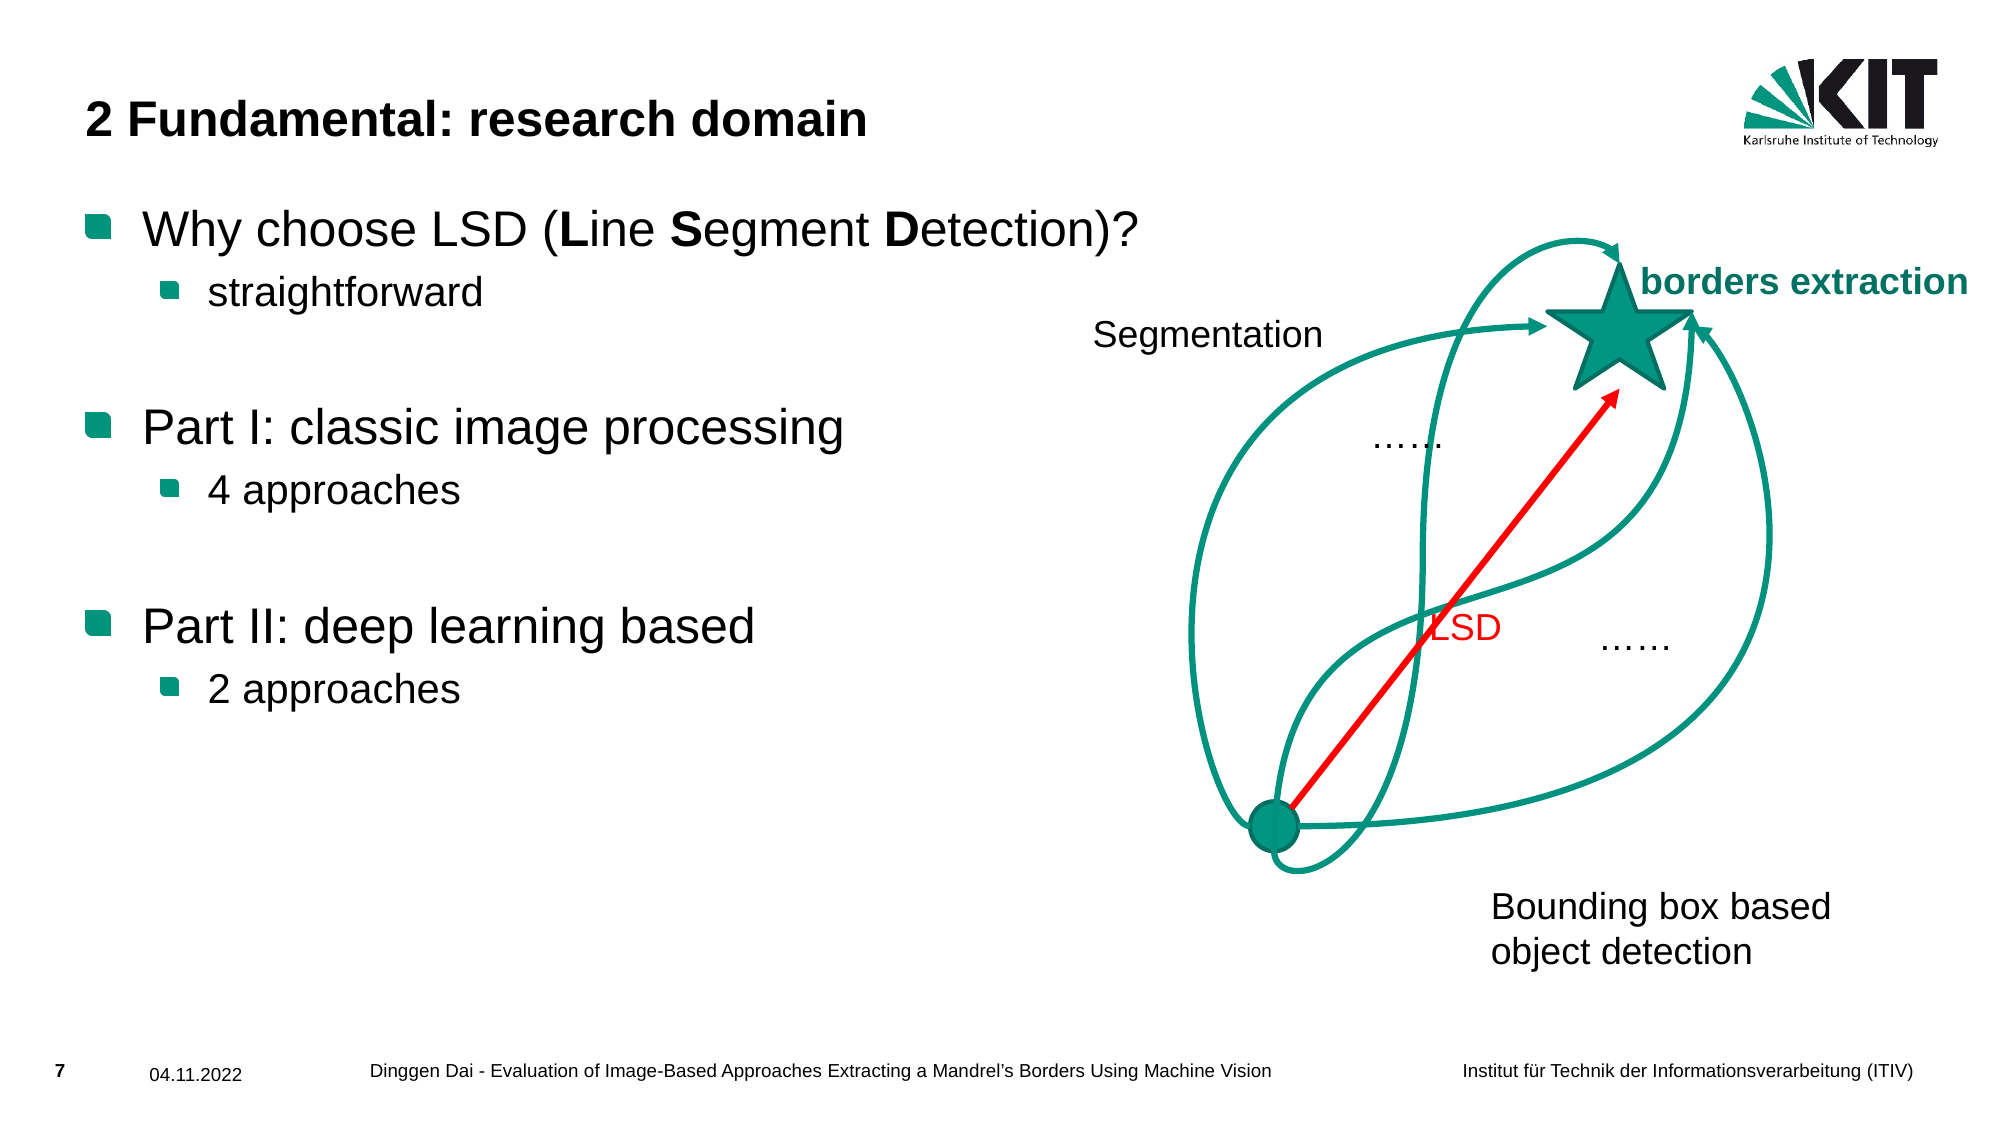

# 2 Fundamental: research domain
Why choose LSD (Line Segment Detection)?
straightforward

Part I: classic image processing
4 approaches

Part II: deep learning based
2 approaches
borders extraction

Segmentation
……
LSD
……

Bounding box based object detection
Dinggen Dai - Evaluation of Image-Based Approaches Extracting a Mandrel’s Borders Using Machine Vision